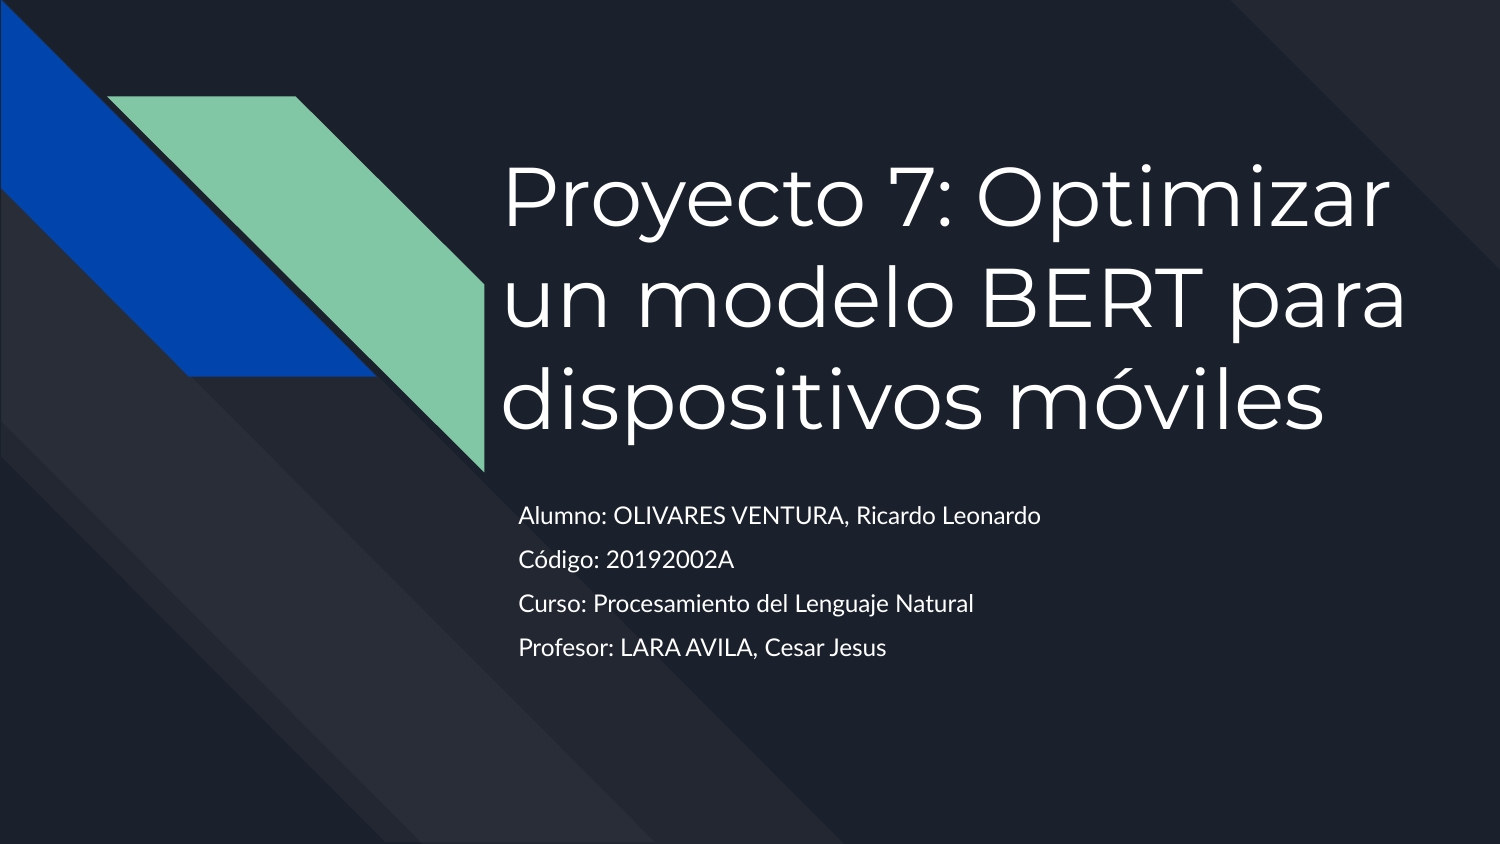

# Proyecto 7: Optimizar un modelo BERT para dispositivos móviles
Alumno: OLIVARES VENTURA, Ricardo Leonardo
Código: 20192002A
Curso: Procesamiento del Lenguaje Natural
Profesor: LARA AVILA, Cesar Jesus